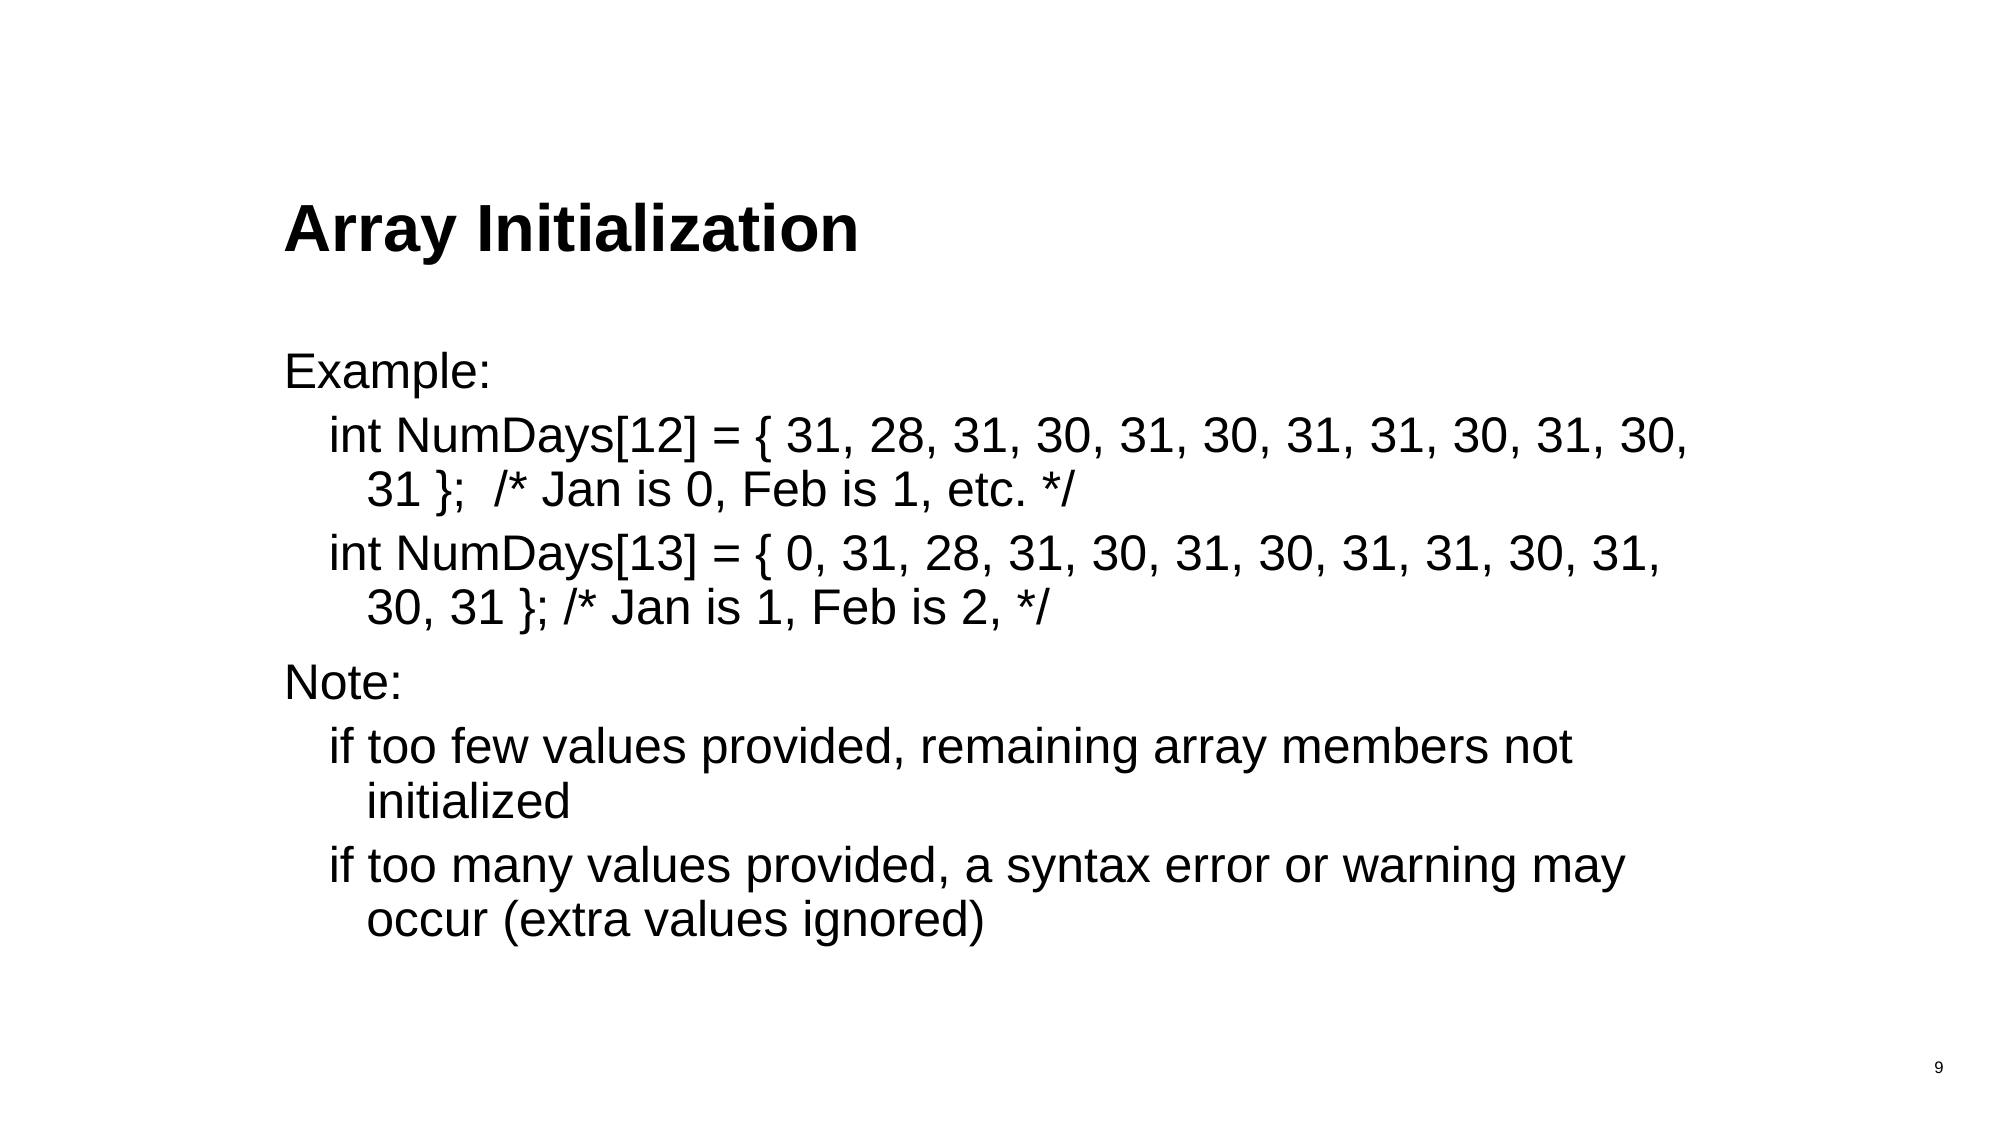

# Array Initialization
Example:
int NumDays[12] = { 31, 28, 31, 30, 31, 30, 31, 31, 30, 31, 30, 31 };  /* Jan is 0, Feb is 1, etc. */
int NumDays[13] = { 0, 31, 28, 31, 30, 31, 30, 31, 31, 30, 31, 30, 31 }; /* Jan is 1, Feb is 2, */
Note:
if too few values provided, remaining array members not initialized
if too many values provided, a syntax error or warning may occur (extra values ignored)
9